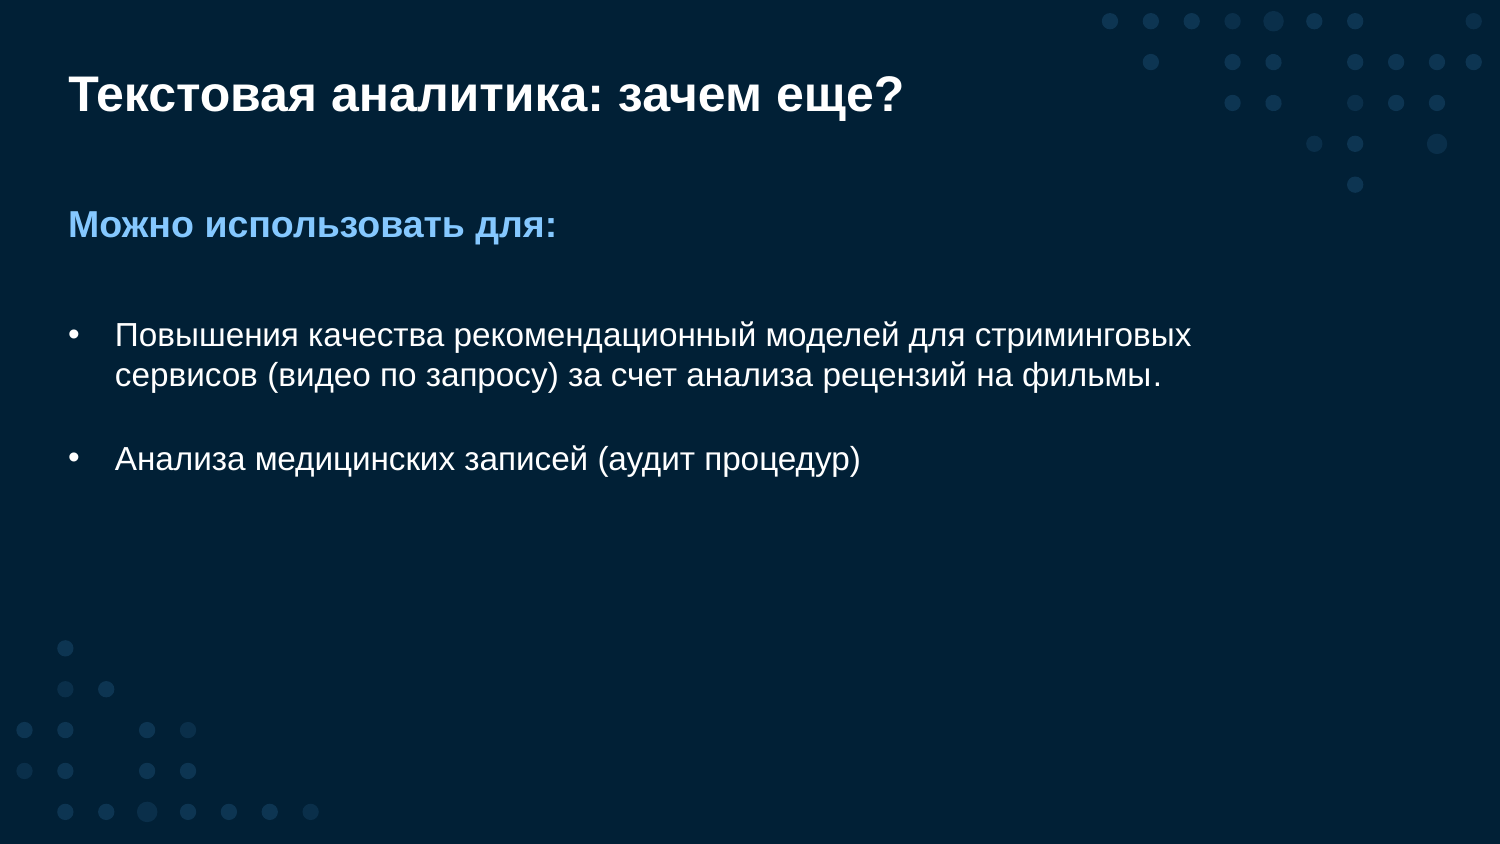

Текстовая аналитика: зачем еще?
Можно использовать для:

Повышения качества рекомендационный моделей для стриминговых сервисов (видео по запросу) за счет анализа рецензий на фильмы.
Анализа медицинских записей (аудит процедур)